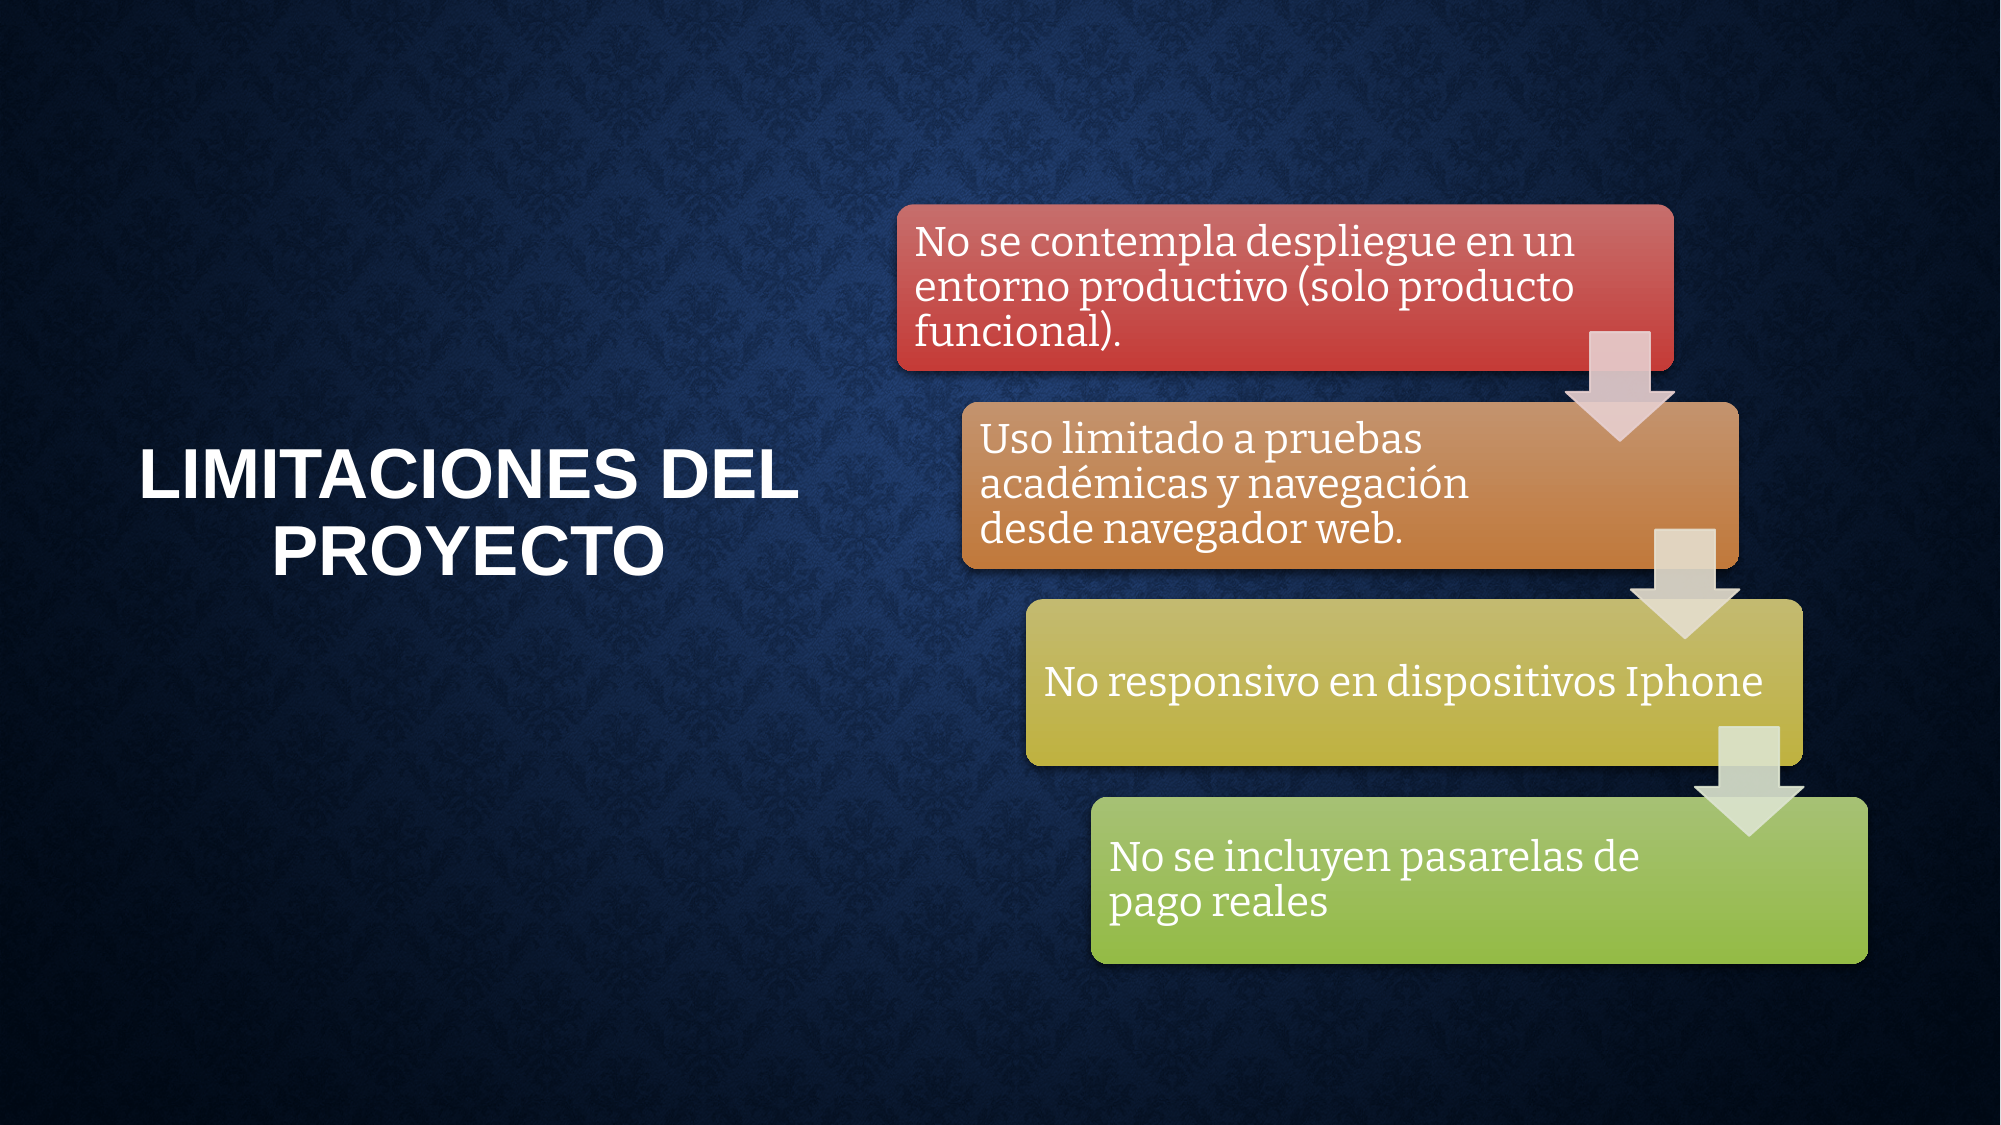

No se contempla despliegue en un entorno productivo (solo producto funcional).

Uso limitado a pruebas académicas y navegación desde navegador web.

No responsivo en dispositivos Iphone

No se incluyen pasarelas de pago reales
# LIMITACIONES DEL PROYECTO